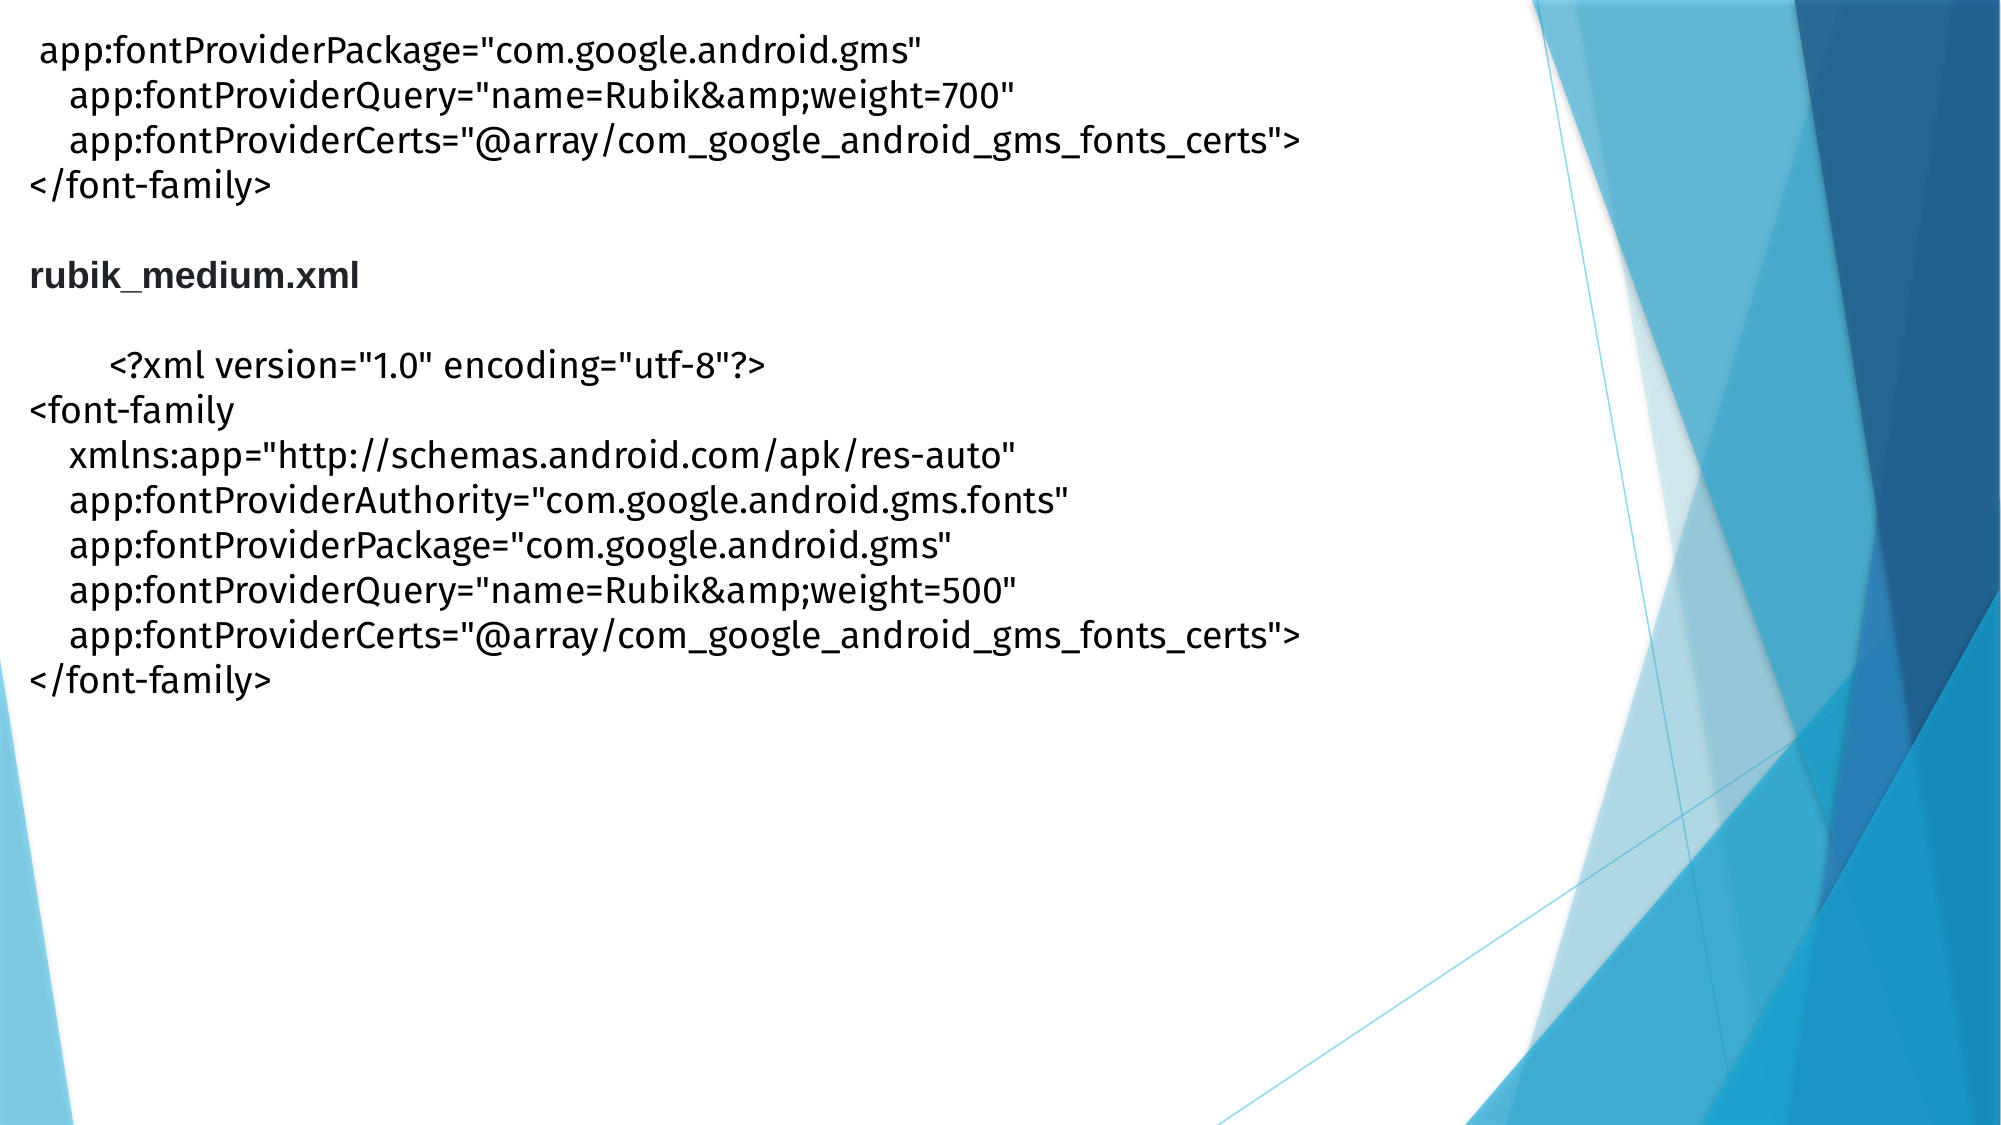

app:fontProviderPackage="com.google.android.gms"
    app:fontProviderQuery="name=Rubik&amp;weight=700"
    app:fontProviderCerts="@array/com_google_android_gms_fonts_certs">
</font-family>

rubik_medium.xml

        <?xml version="1.0" encoding="utf-8"?>
<font-family
    xmlns:app="http://schemas.android.com/apk/res-auto"
    app:fontProviderAuthority="com.google.android.gms.fonts"
    app:fontProviderPackage="com.google.android.gms"
    app:fontProviderQuery="name=Rubik&amp;weight=500"
    app:fontProviderCerts="@array/com_google_android_gms_fonts_certs">
</font-family>